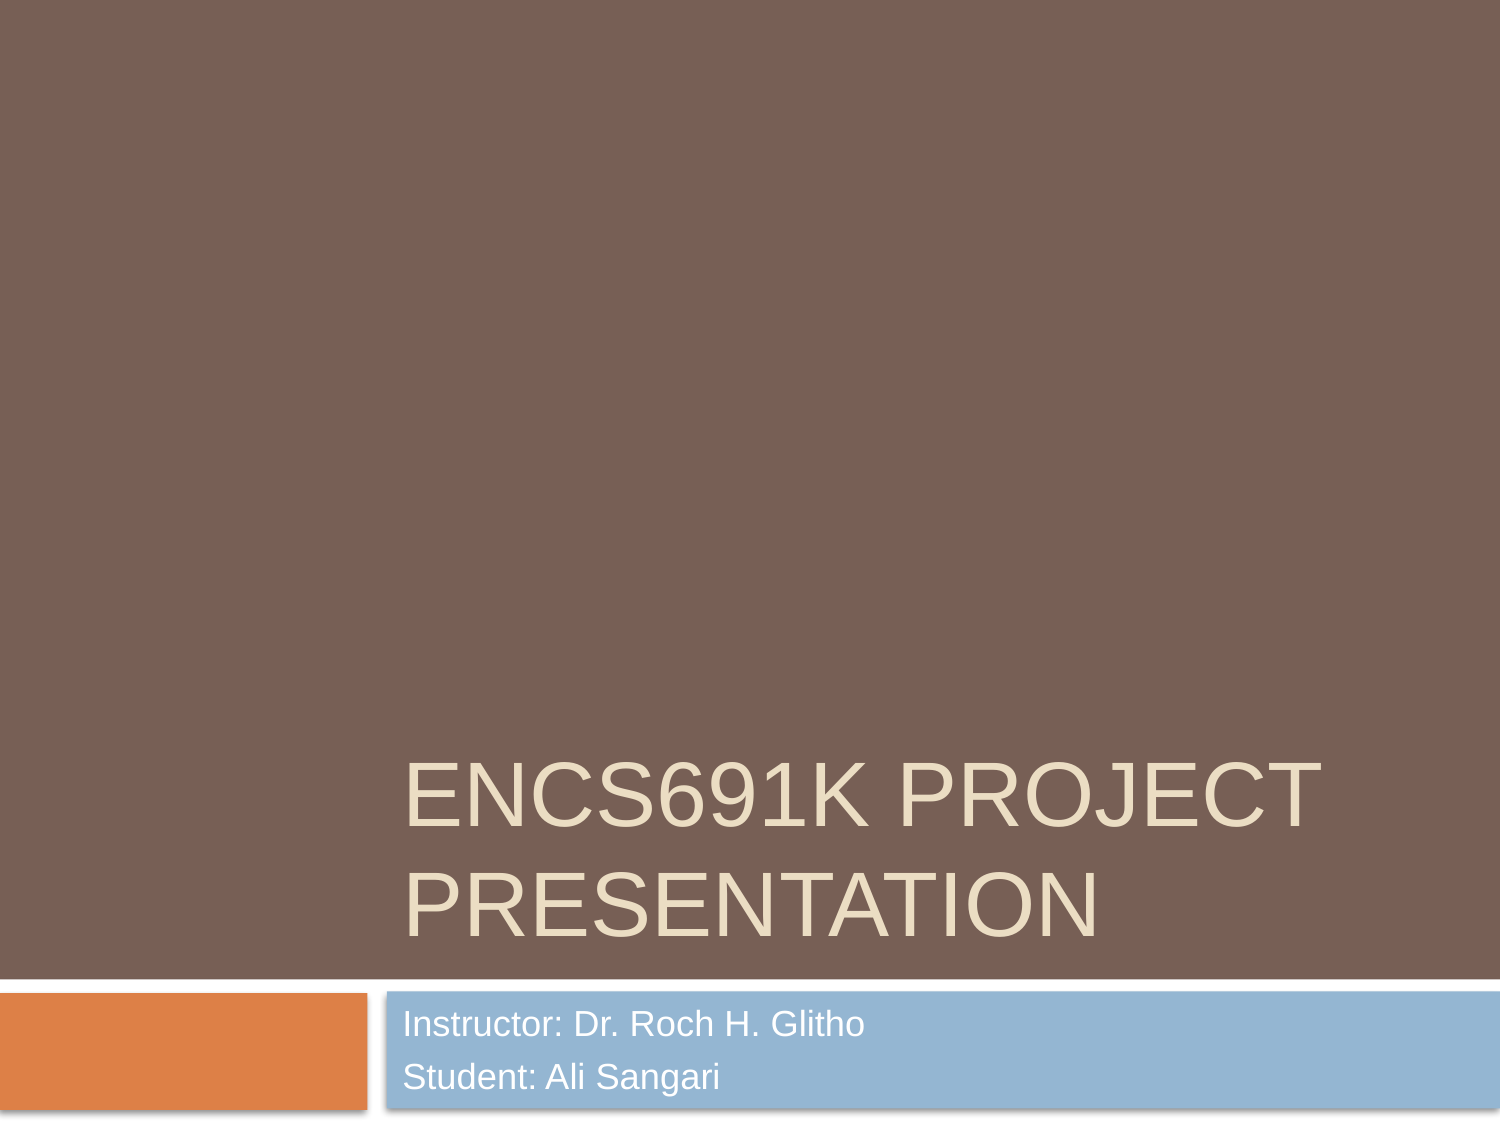

# ENCS691K Project Presentation
Instructor: Dr. Roch H. Glitho
Student: Ali Sangari